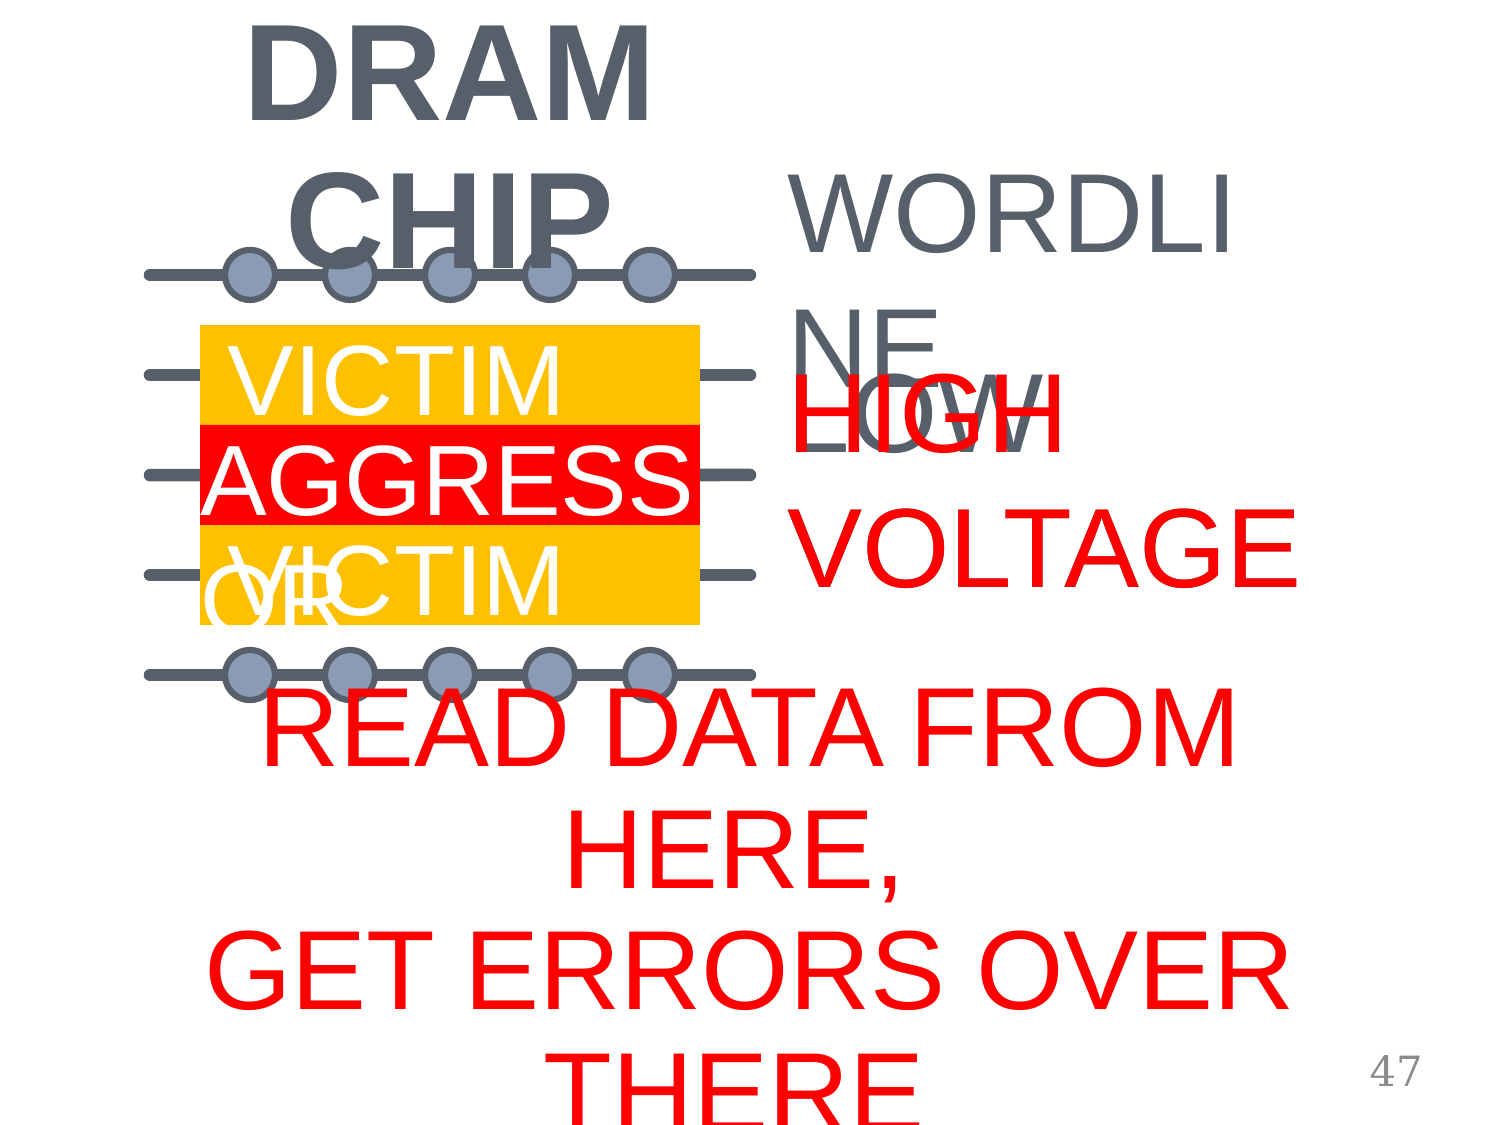

# DRAM CHIP
WORDLINE

 VICTIM
 AGGRESSOR
 ROW
LOW VOLTAGE
HIGH VOLTAGE
 VICTIM

READ DATA FROM HERE,
GET ERRORS OVER THERE
47